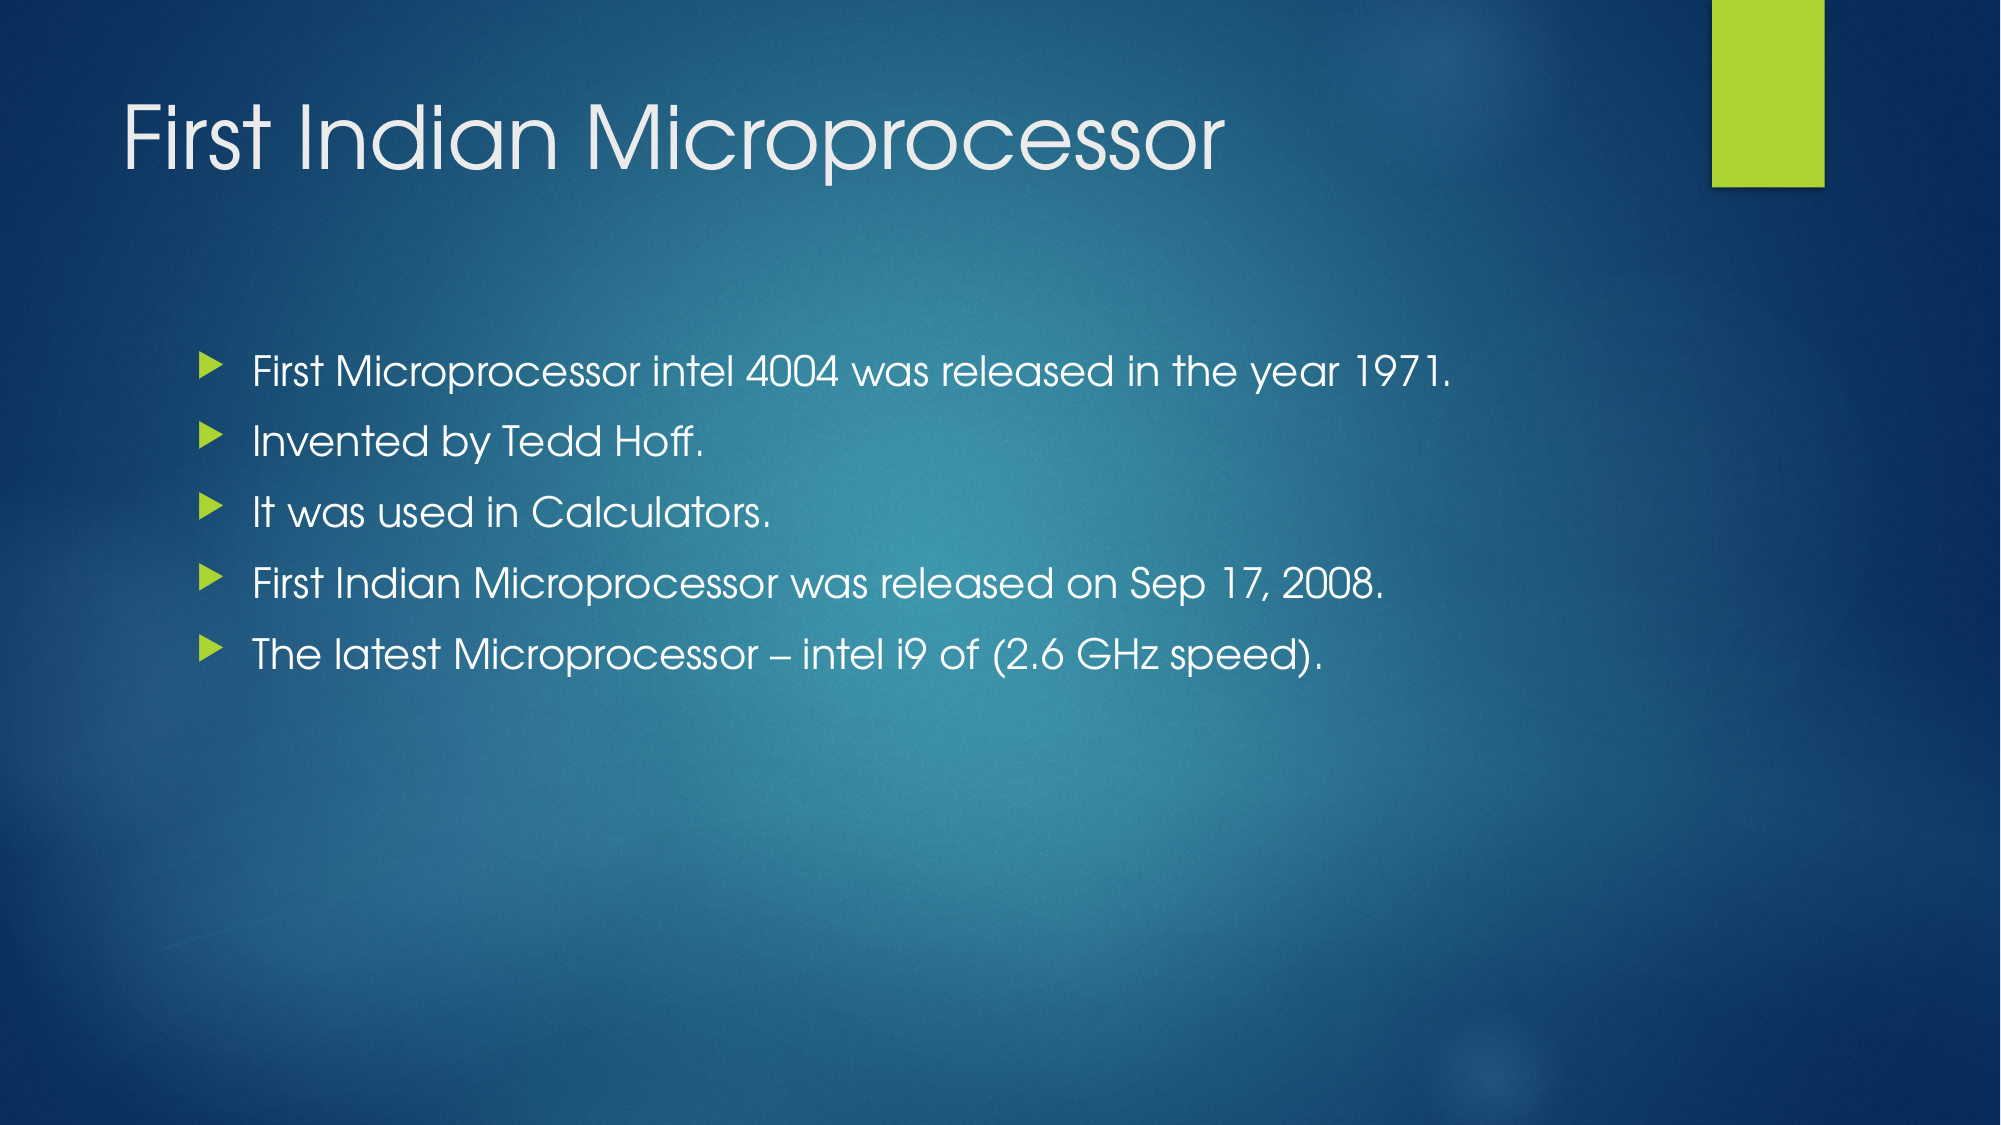

# First Indian Microprocessor
First Microprocessor intel 4004 was released in the year 1971.
Invented by Tedd Hoff.
It was used in Calculators.
First Indian Microprocessor was released on Sep 17, 2008.
The latest Microprocessor – intel i9 of (2.6 GHz speed).